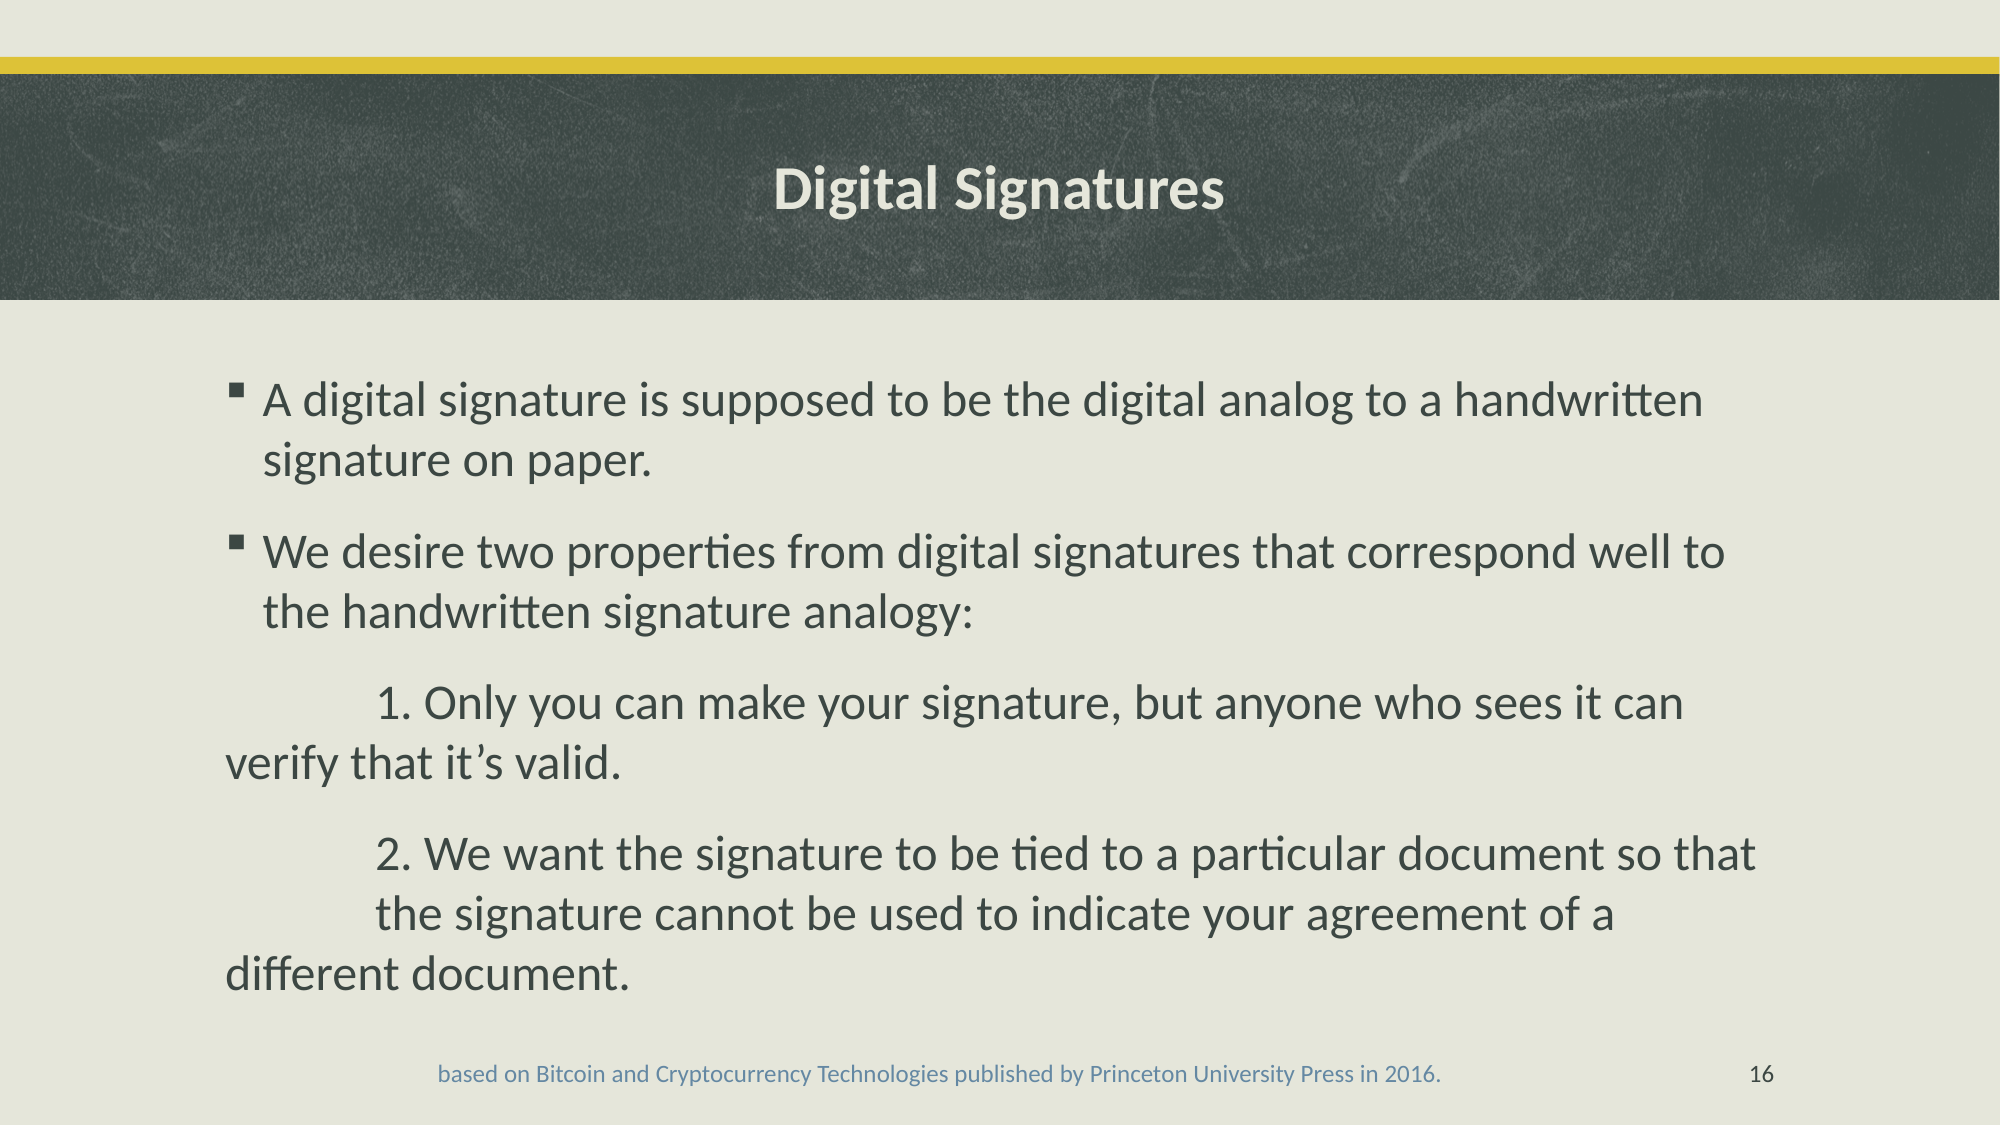

# Digital Signatures
A digital signature is supposed to be the digital analog to a handwritten signature on paper.
We desire two properties from digital signatures that correspond well to the handwritten signature analogy:
	1. Only you can make your signature, but anyone who sees it can 	verify that it’s valid.
	2. We want the signature to be tied to a particular document so that 	the signature cannot be used to indicate your agreement of a 	different document.
based on Bitcoin and Cryptocurrency Technologies published by Princeton University Press in 2016.
16